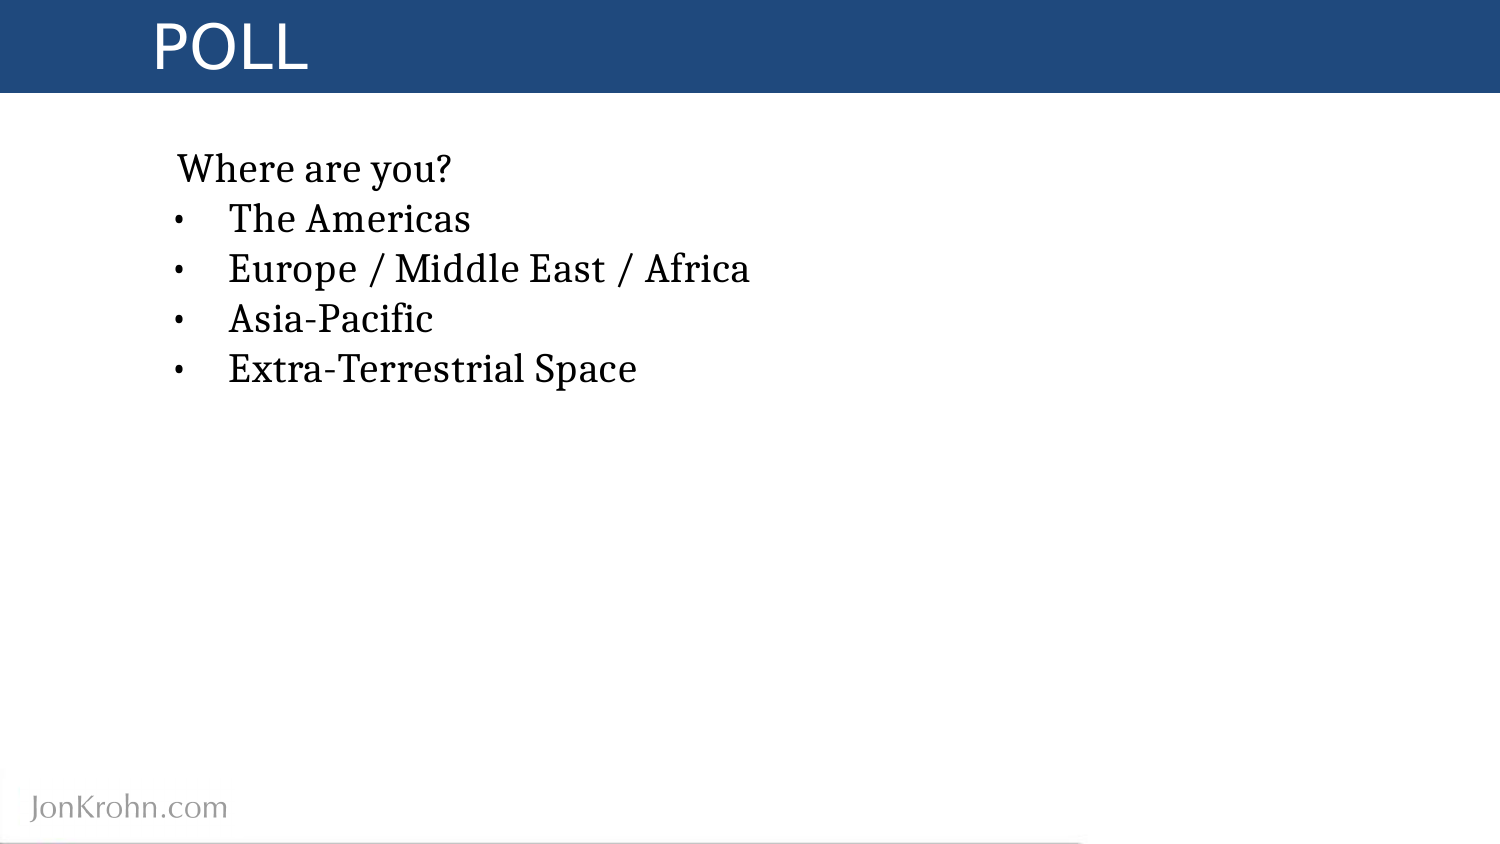

# POLL
Where are you?
The Americas
Europe / Middle East / Africa
Asia-Pacific
Extra-Terrestrial Space